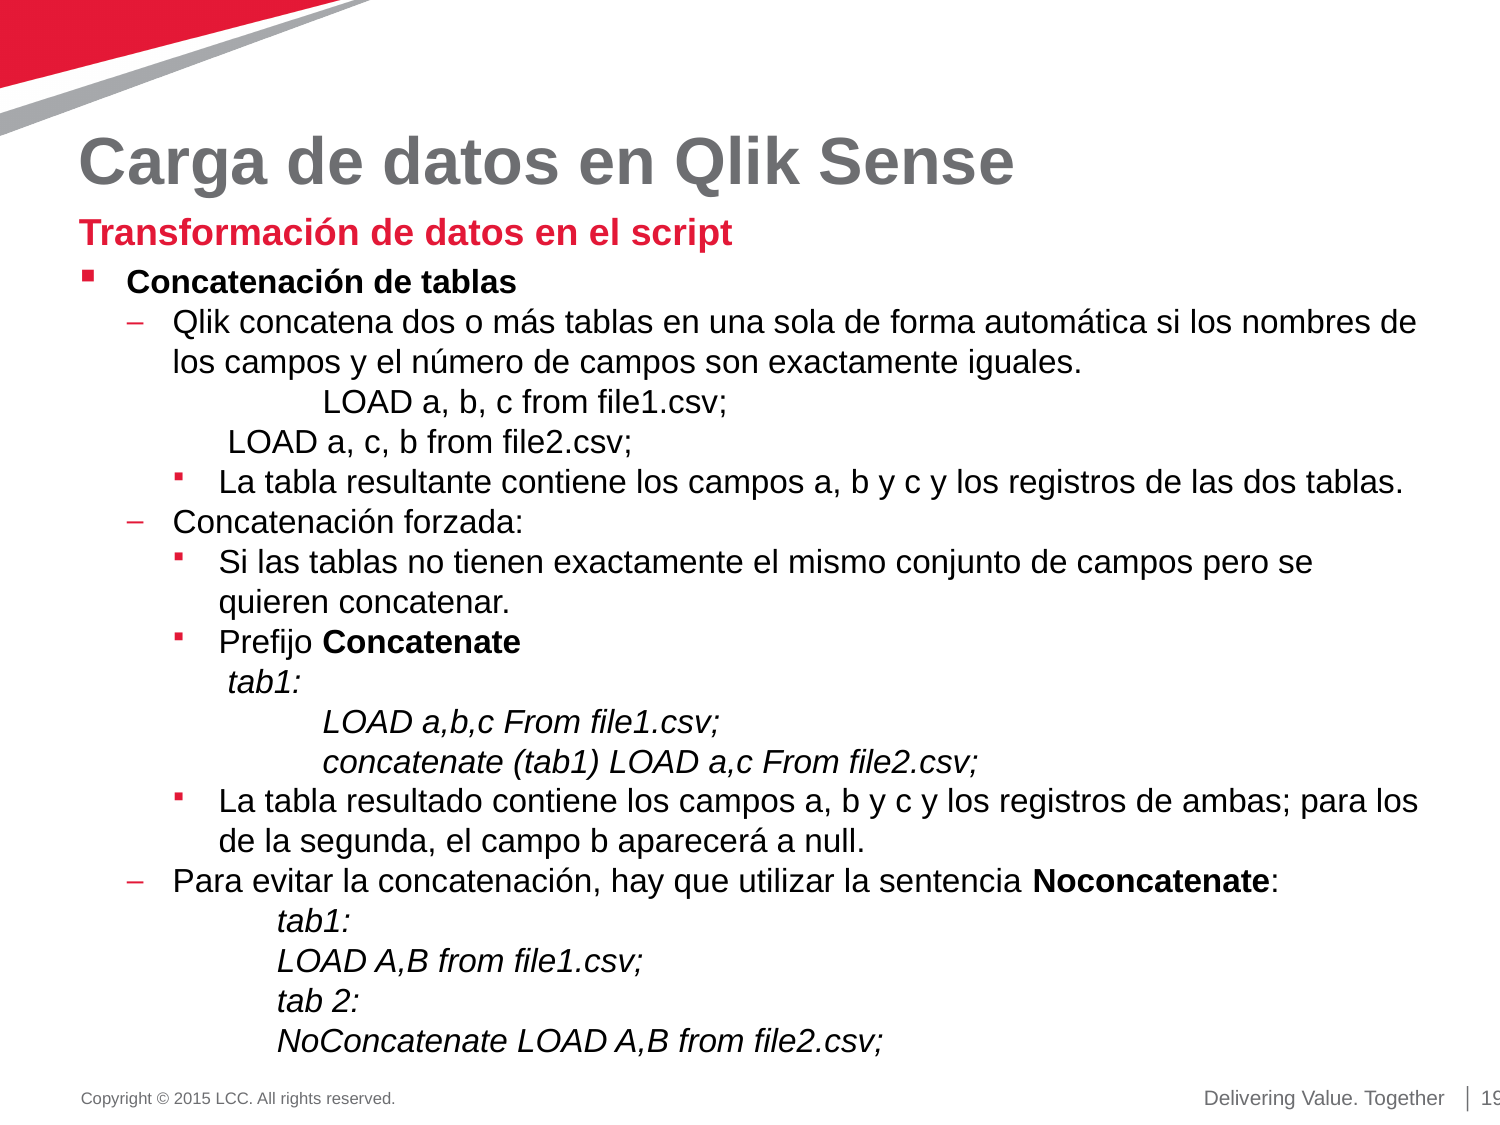

# Carga de datos en Qlik Sense
Transformación de datos en el script
Concatenación de tablas
Qlik concatena dos o más tablas en una sola de forma automática si los nombres de los campos y el número de campos son exactamente iguales.
	LOAD a, b, c from file1.csv;
 LOAD a, c, b from file2.csv;
La tabla resultante contiene los campos a, b y c y los registros de las dos tablas.
Concatenación forzada:
Si las tablas no tienen exactamente el mismo conjunto de campos pero se quieren concatenar.
Prefijo Concatenate
 tab1:
	LOAD a,b,c From file1.csv;
	concatenate (tab1) LOAD a,c From file2.csv;
La tabla resultado contiene los campos a, b y c y los registros de ambas; para los de la segunda, el campo b aparecerá a null.
Para evitar la concatenación, hay que utilizar la sentencia Noconcatenate:
	tab1:
	LOAD A,B from file1.csv;
	tab 2:
	NoConcatenate LOAD A,B from file2.csv;